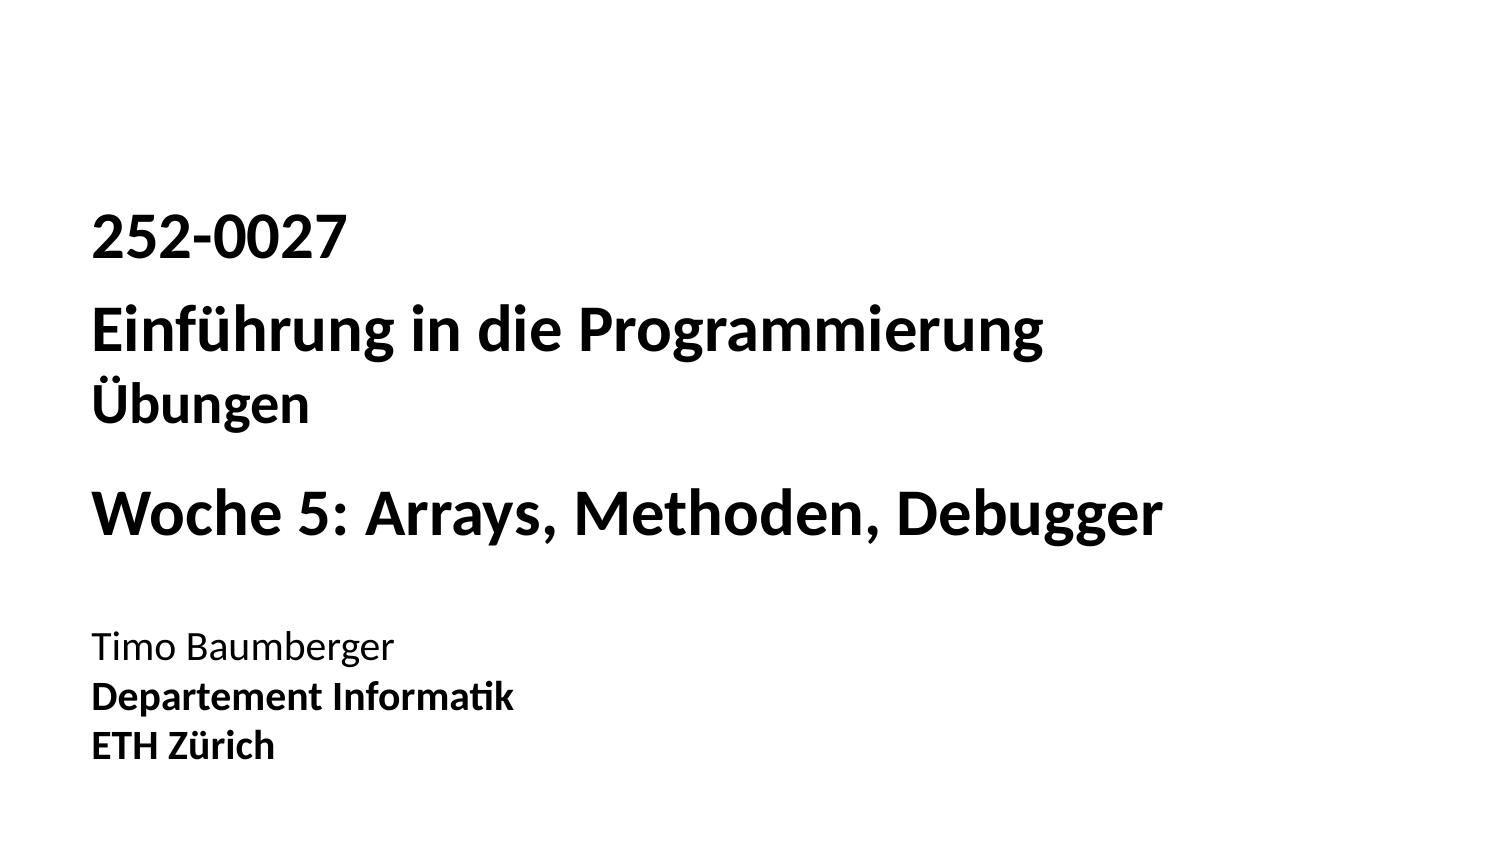

252-0027
Einführung in die Programmierung
Übungen

Woche 5: Arrays, Methoden, Debugger
Timo Baumberger
Departement Informatik
ETH Zürich